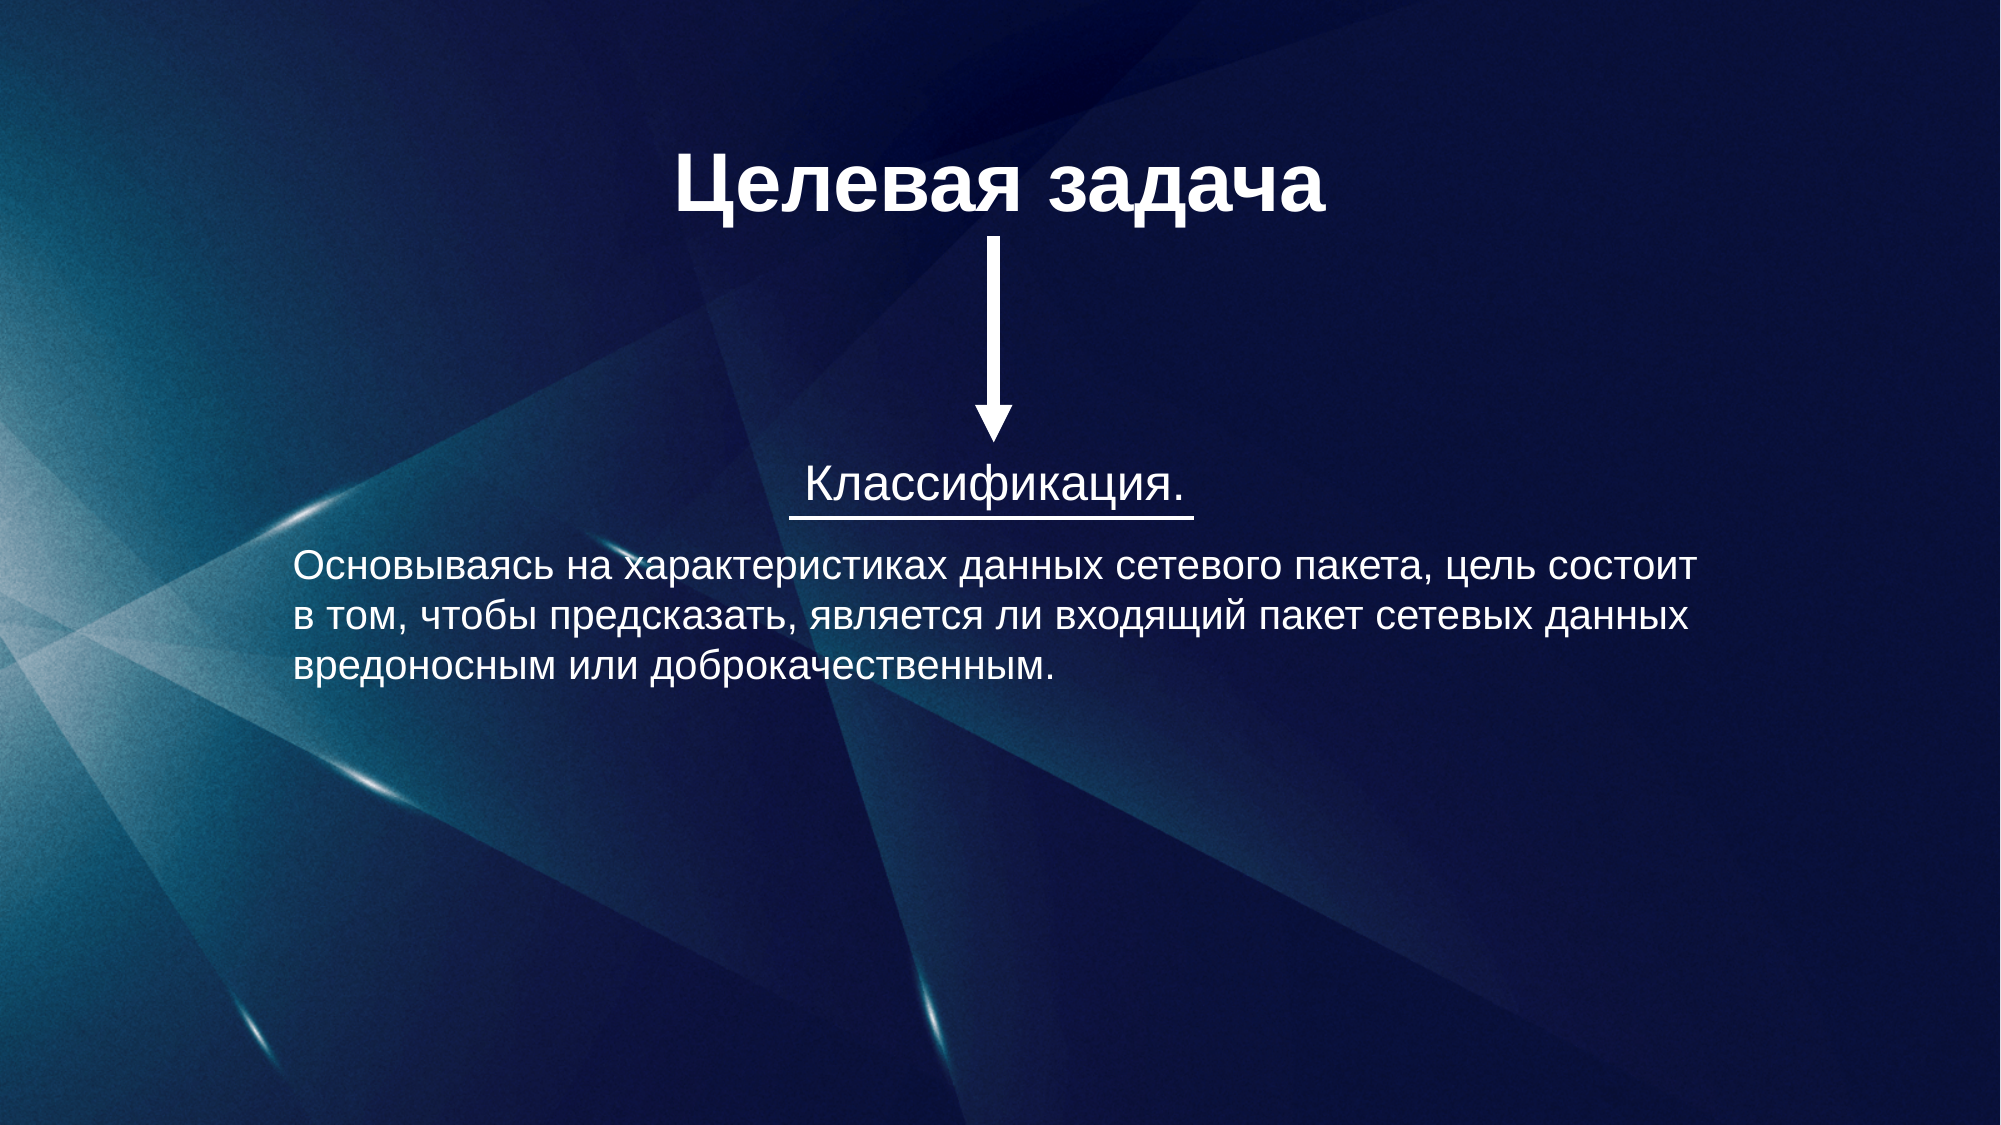

Целевая задача
Классификация.
Основываясь на характеристиках данных сетевого пакета, цель состоит в том, чтобы предсказать, является ли входящий пакет сетевых данных вредоносным или доброкачественным.